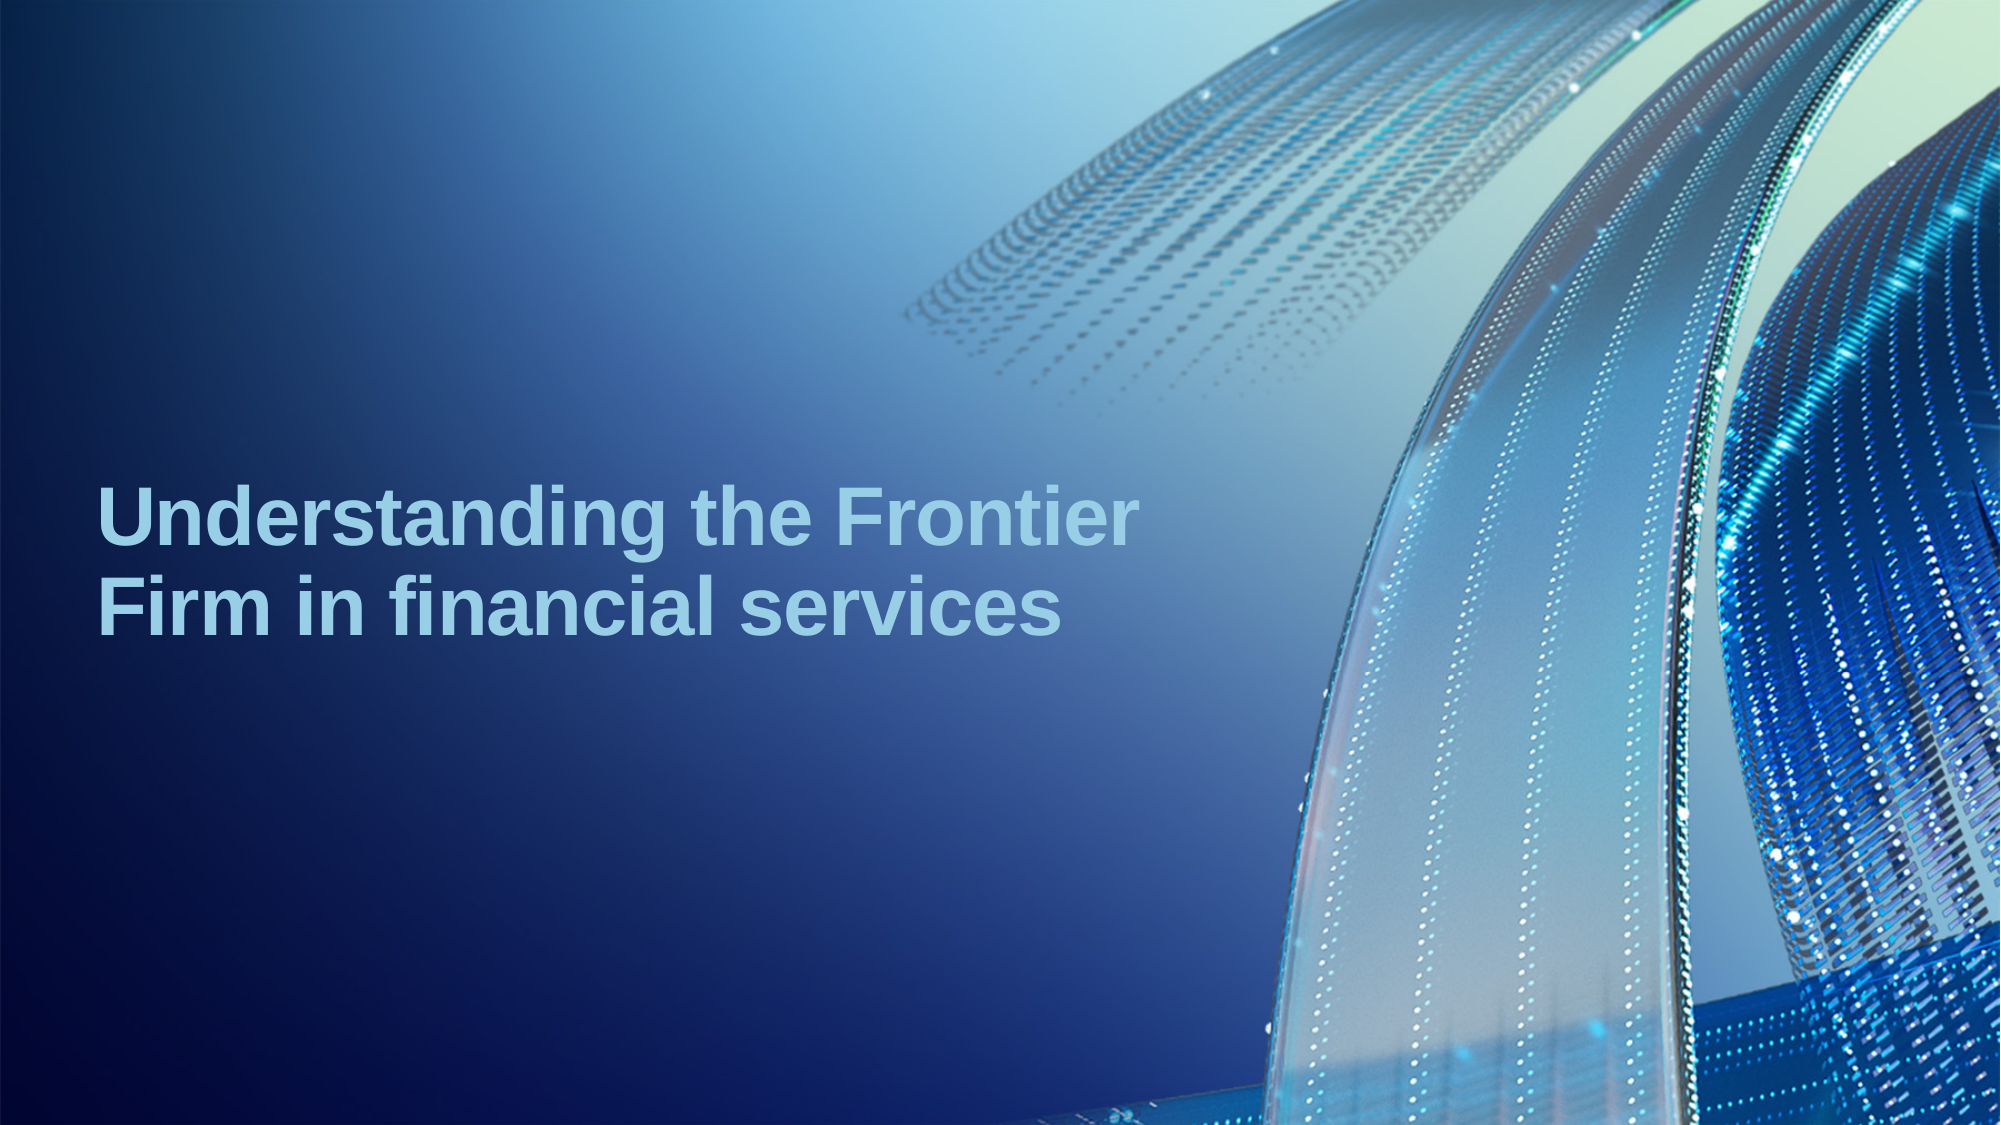

# Understanding the Frontier Firm in financial services